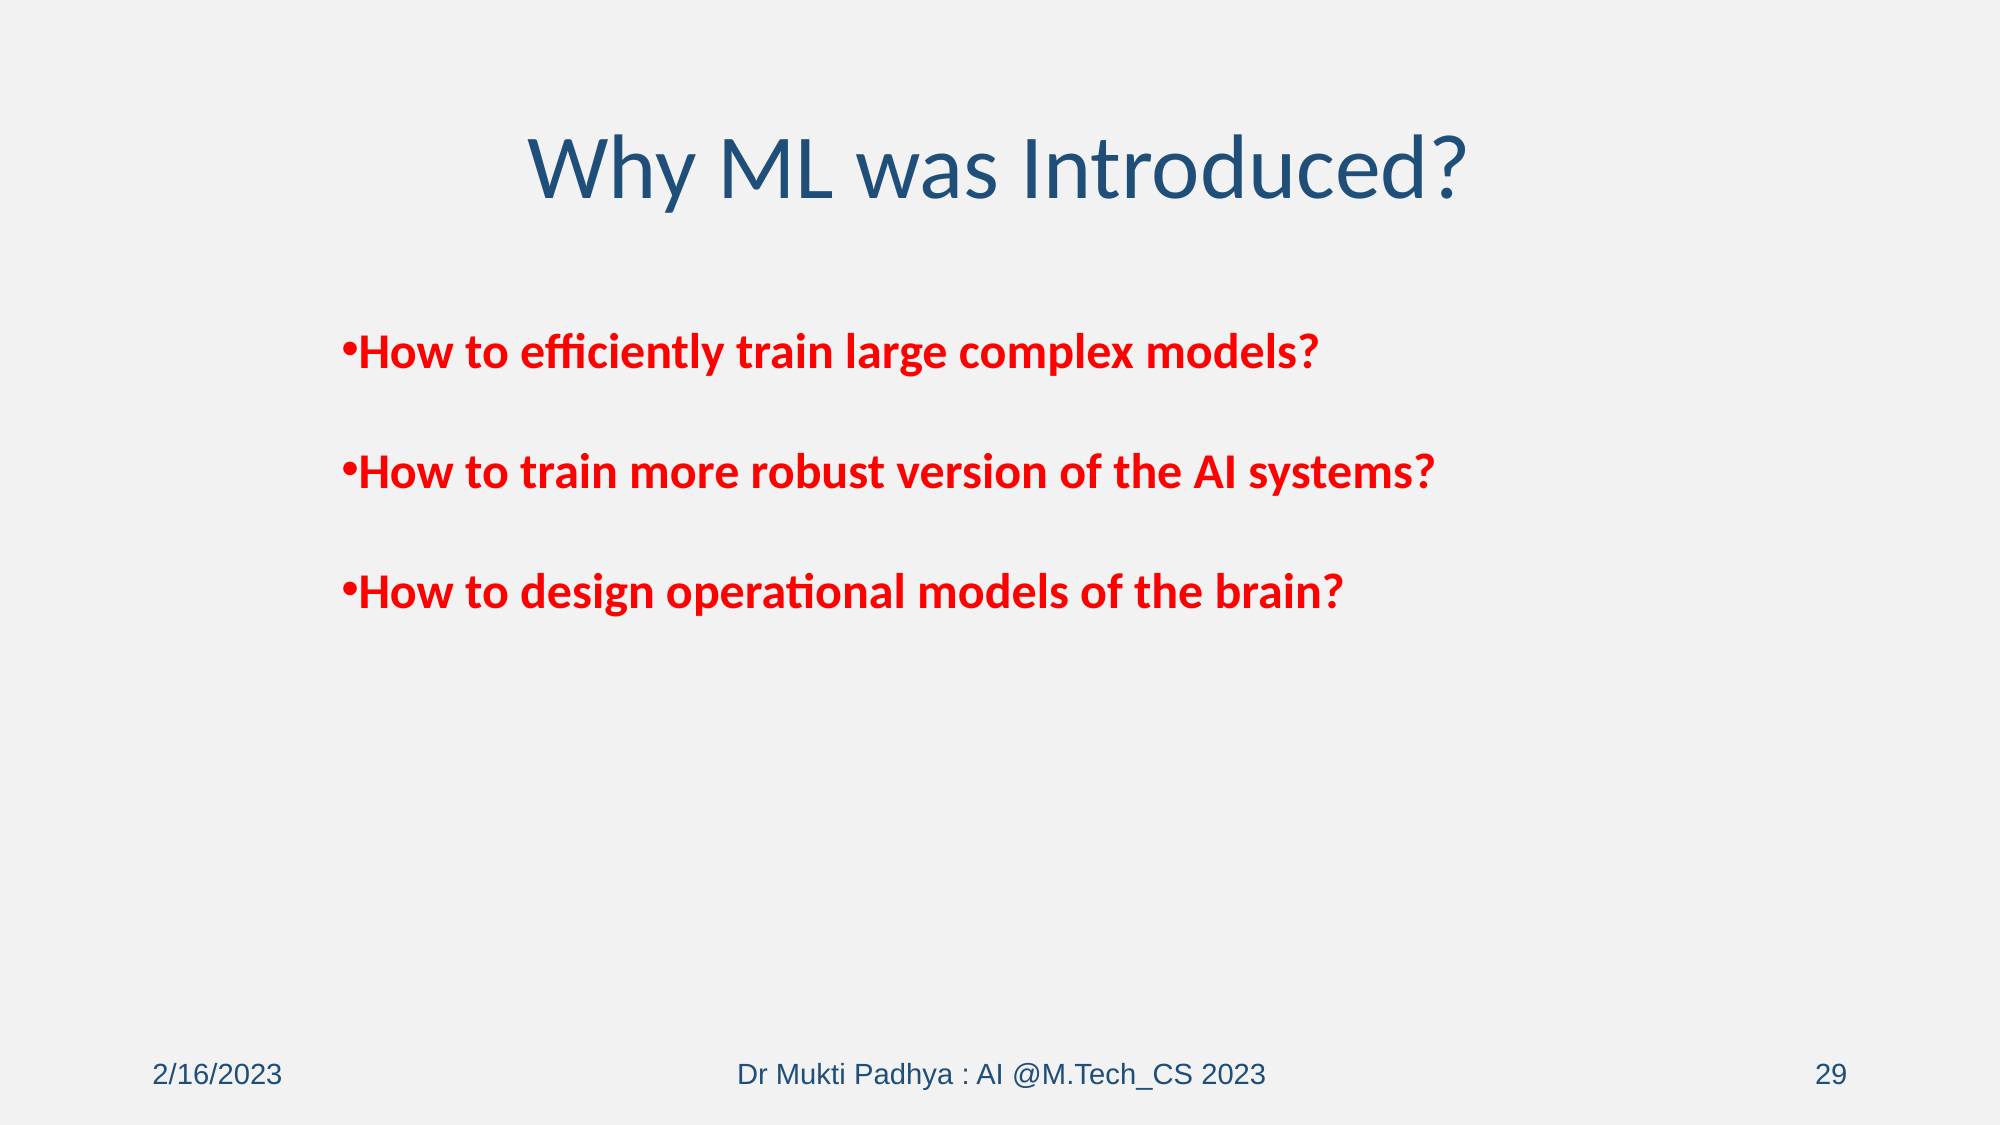

# Why ML was Introduced?
How to efficiently train large complex models?

How to train more robust version of the AI systems?

How to design operational models of the brain?
Dr Mukti Padhya : AI @M.Tech_CS 2023
2/16/2023
29